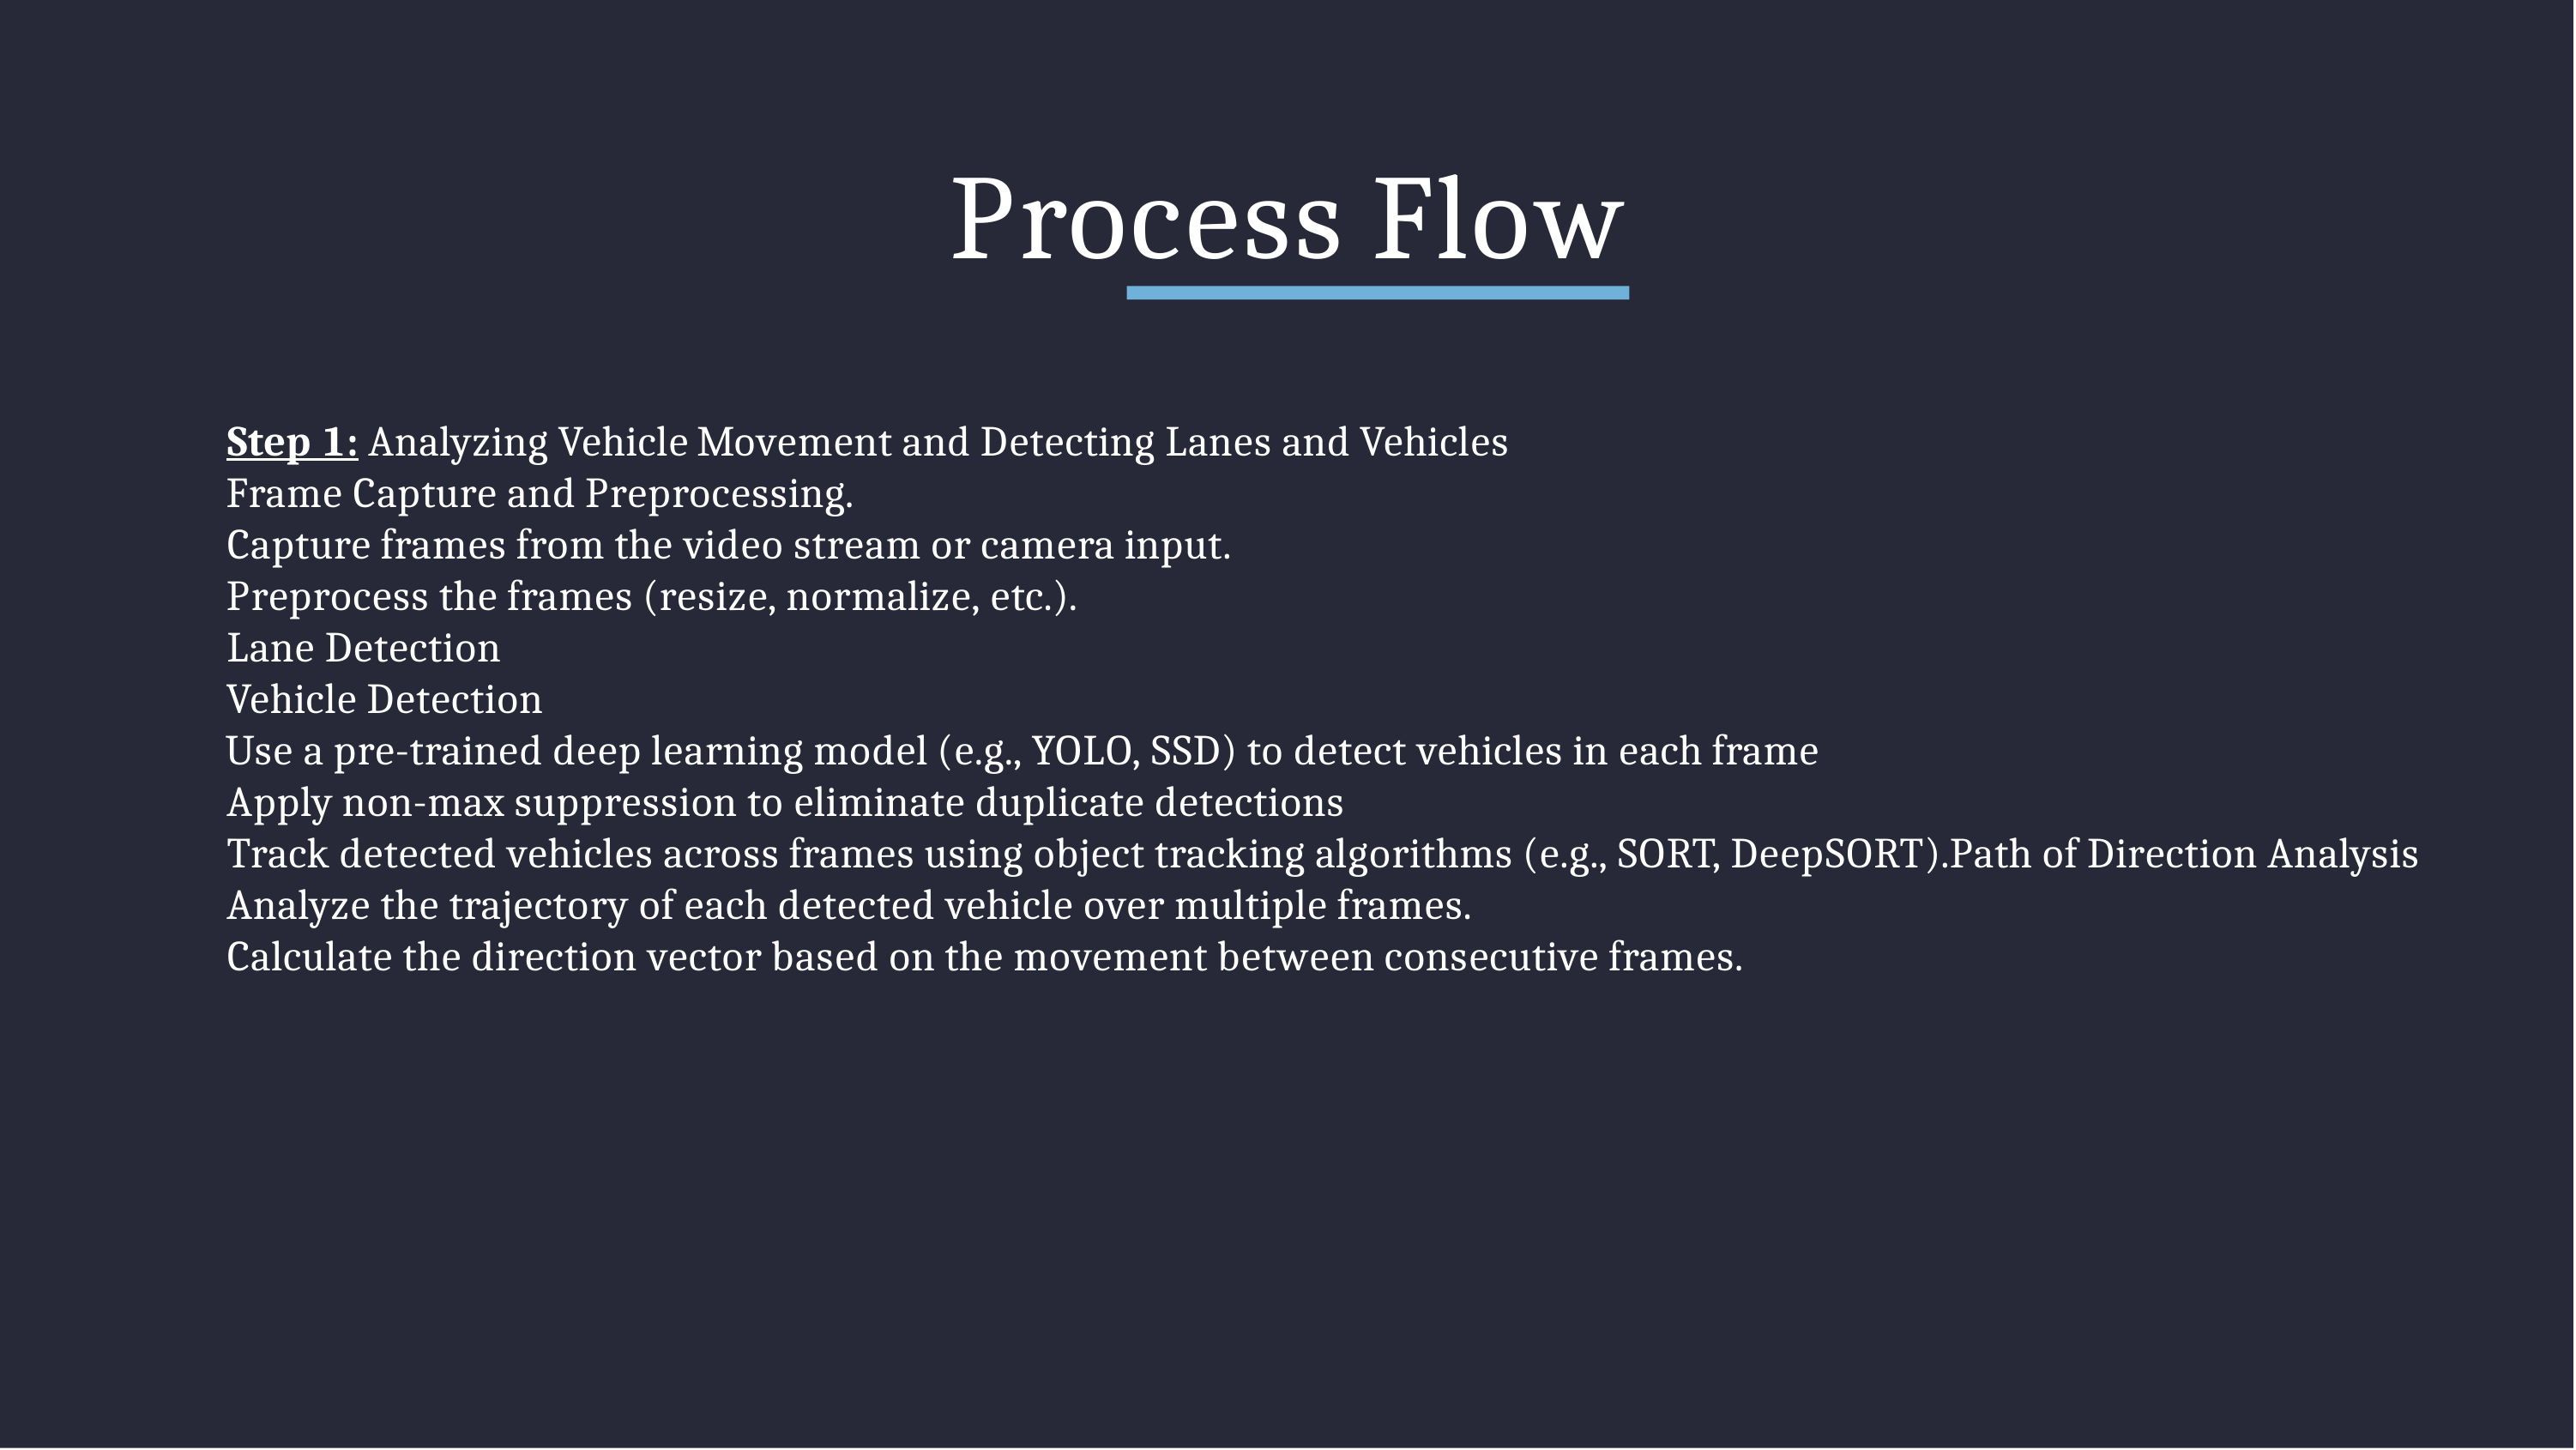

# Process Flow

Step 1: Analyzing Vehicle Movement and Detecting Lanes and Vehicles
Frame Capture and Preprocessing.
Capture frames from the video stream or camera input.
Preprocess the frames (resize, normalize, etc.).
Lane Detection
Vehicle Detection
Use a pre-trained deep learning model (e.g., YOLO, SSD) to detect vehicles in each frame
Apply non-max suppression to eliminate duplicate detections
Track detected vehicles across frames using object tracking algorithms (e.g., SORT, DeepSORT).Path of Direction Analysis
Analyze the trajectory of each detected vehicle over multiple frames.
Calculate the direction vector based on the movement between consecutive frames.